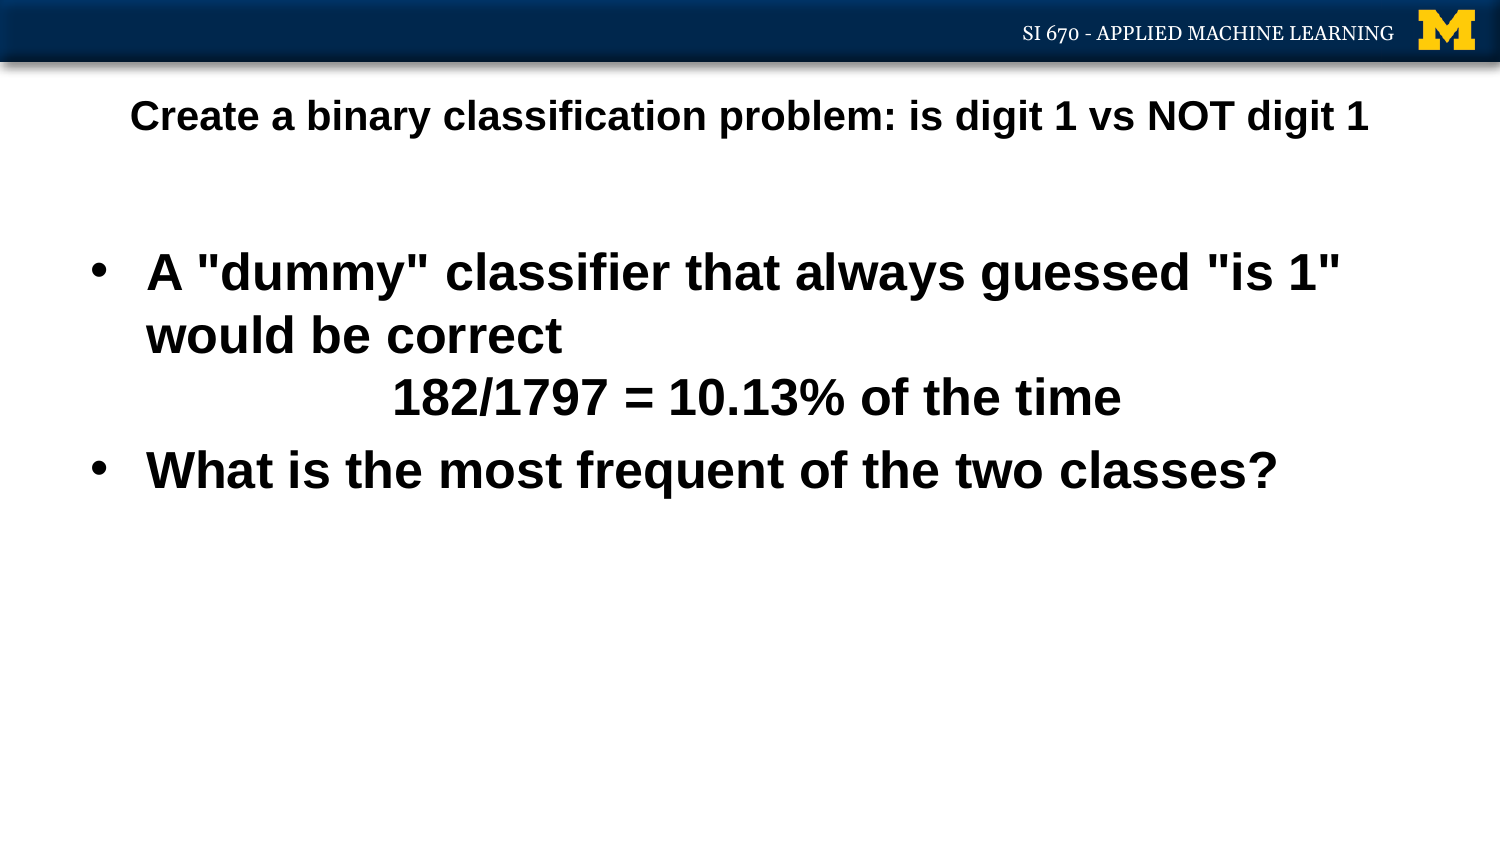

# Create a binary classification problem: is digit 1 vs NOT digit 1
A "dummy" classifier that always guessed "is 1" would be correct
                 182/1797 = 10.13% of the time
What is the most frequent of the two classes?